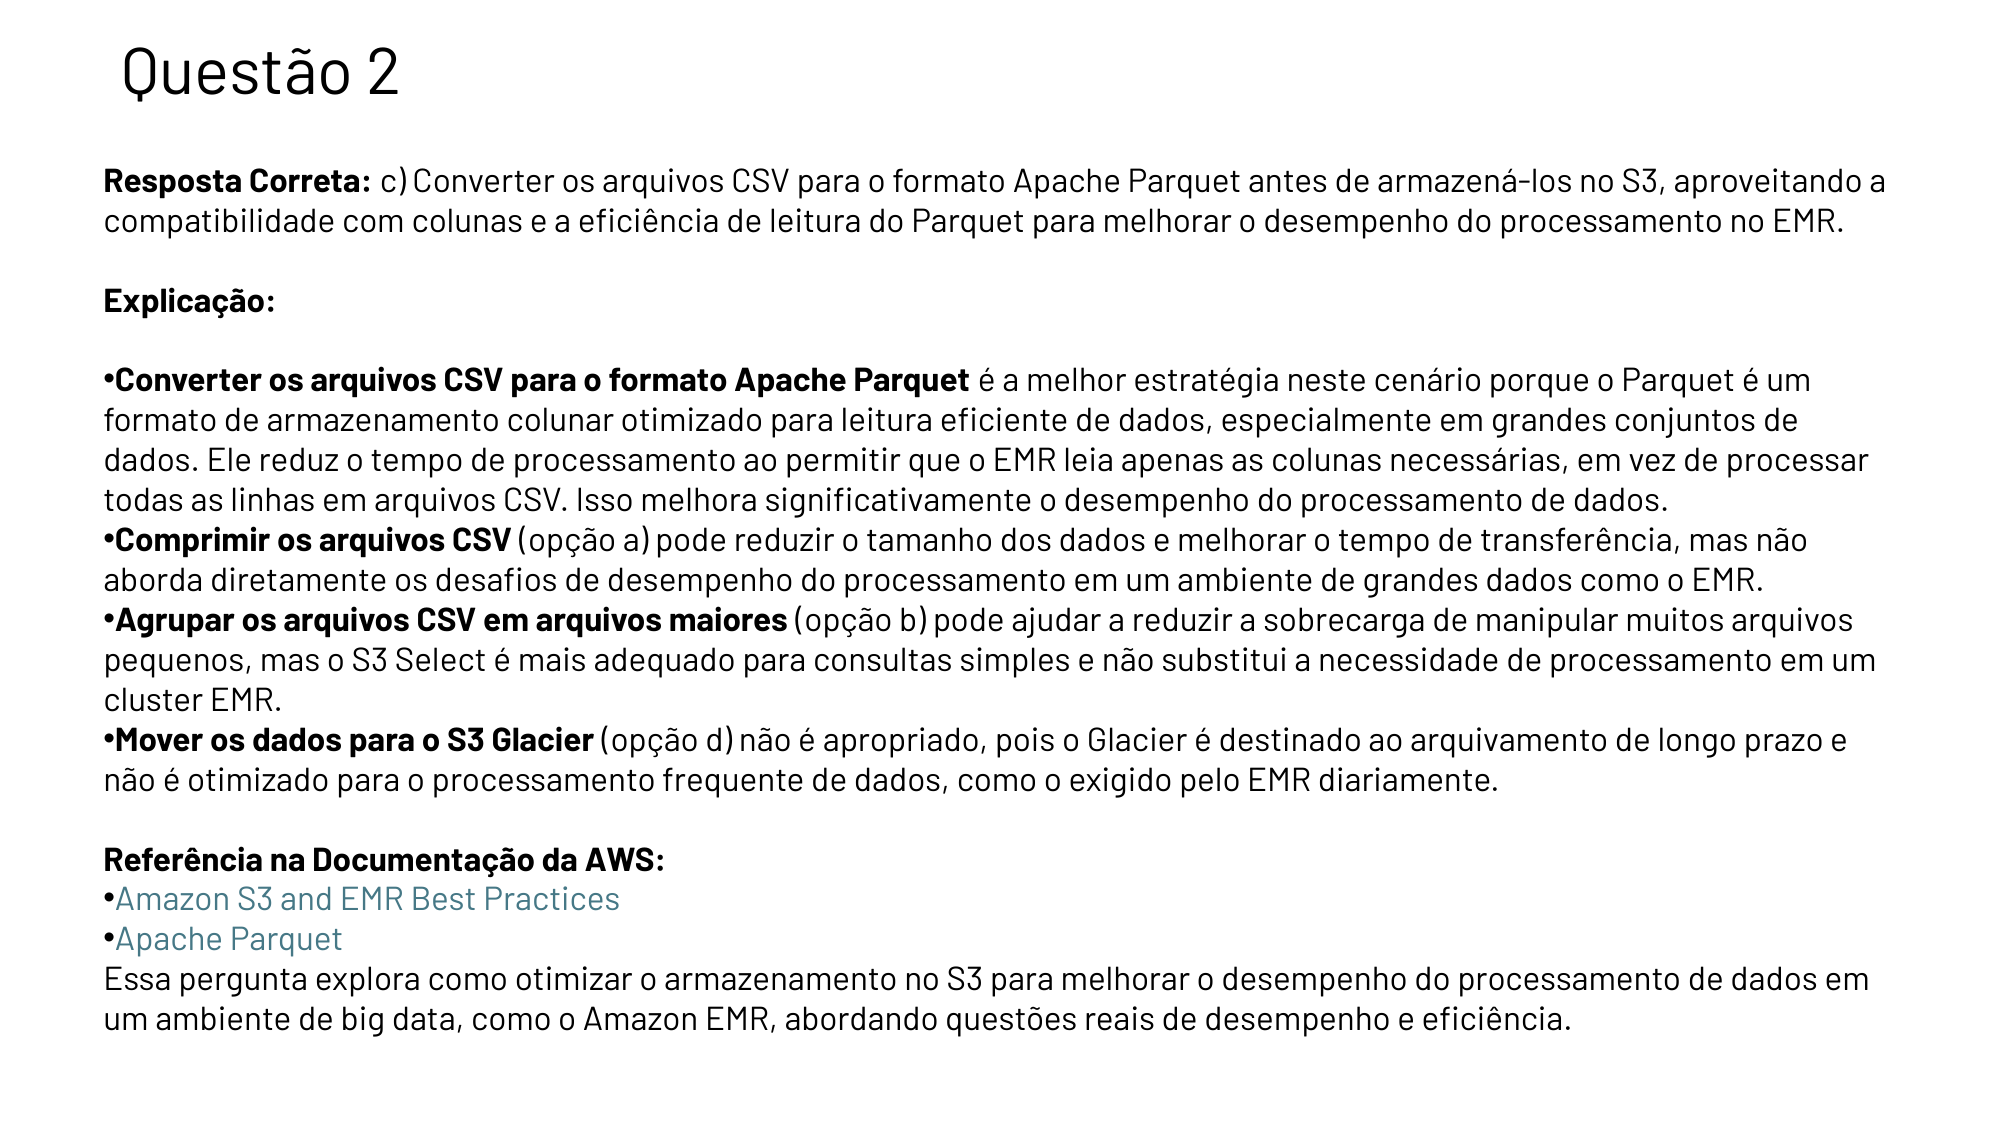

# Questão 2
Resposta Correta: c) Converter os arquivos CSV para o formato Apache Parquet antes de armazená-los no S3, aproveitando a compatibilidade com colunas e a eficiência de leitura do Parquet para melhorar o desempenho do processamento no EMR.

Explicação:

Converter os arquivos CSV para o formato Apache Parquet é a melhor estratégia neste cenário porque o Parquet é um formato de armazenamento colunar otimizado para leitura eficiente de dados, especialmente em grandes conjuntos de dados. Ele reduz o tempo de processamento ao permitir que o EMR leia apenas as colunas necessárias, em vez de processar todas as linhas em arquivos CSV. Isso melhora significativamente o desempenho do processamento de dados.
Comprimir os arquivos CSV (opção a) pode reduzir o tamanho dos dados e melhorar o tempo de transferência, mas não aborda diretamente os desafios de desempenho do processamento em um ambiente de grandes dados como o EMR.
Agrupar os arquivos CSV em arquivos maiores (opção b) pode ajudar a reduzir a sobrecarga de manipular muitos arquivos pequenos, mas o S3 Select é mais adequado para consultas simples e não substitui a necessidade de processamento em um cluster EMR.
Mover os dados para o S3 Glacier (opção d) não é apropriado, pois o Glacier é destinado ao arquivamento de longo prazo e não é otimizado para o processamento frequente de dados, como o exigido pelo EMR diariamente.

Referência na Documentação da AWS:
Amazon S3 and EMR Best Practices
Apache Parquet
Essa pergunta explora como otimizar o armazenamento no S3 para melhorar o desempenho do processamento de dados em um ambiente de big data, como o Amazon EMR, abordando questões reais de desempenho e eficiência.